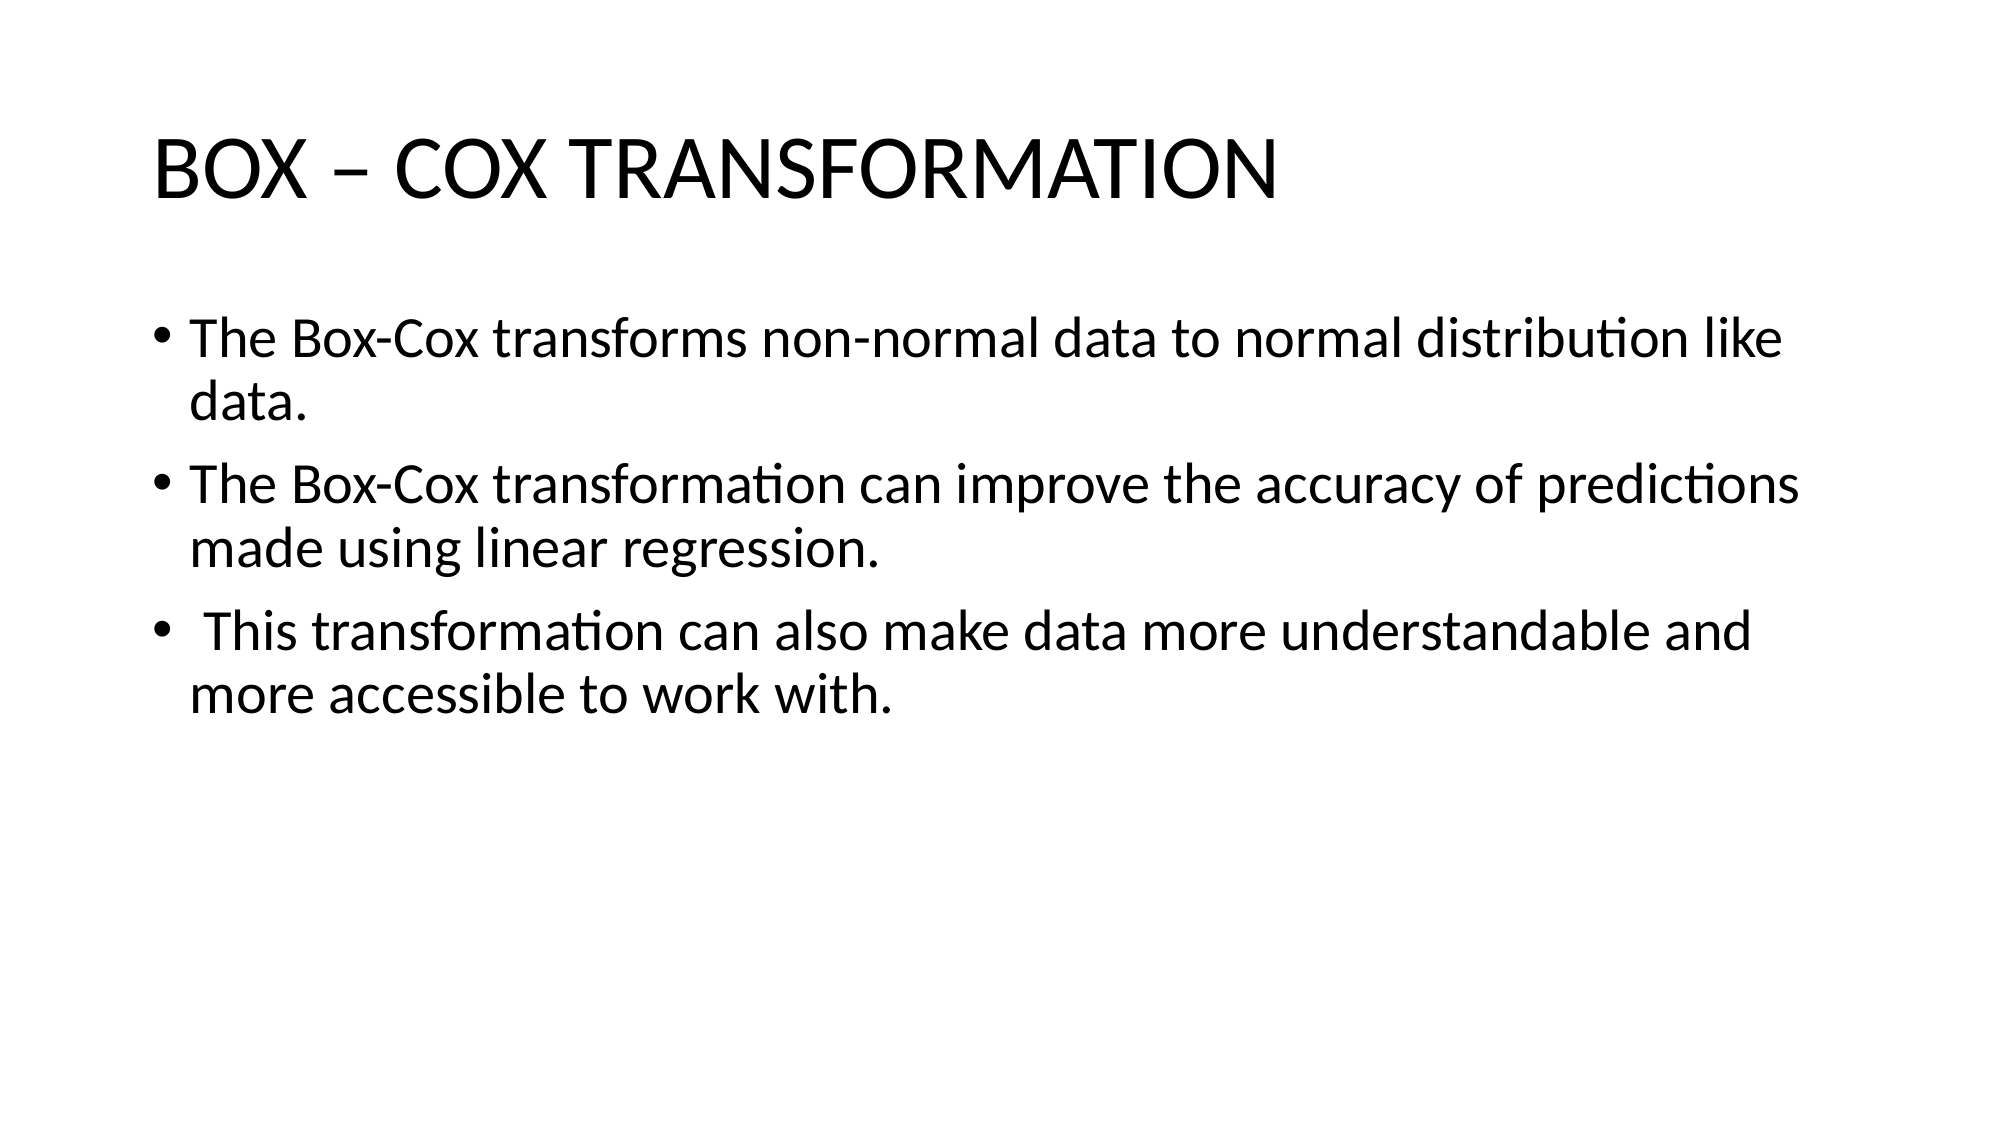

# BOX – COX TRANSFORMATION
The Box-Cox transforms non-normal data to normal distribution like data.
The Box-Cox transformation can improve the accuracy of predictions made using linear regression.
 This transformation can also make data more understandable and more accessible to work with.